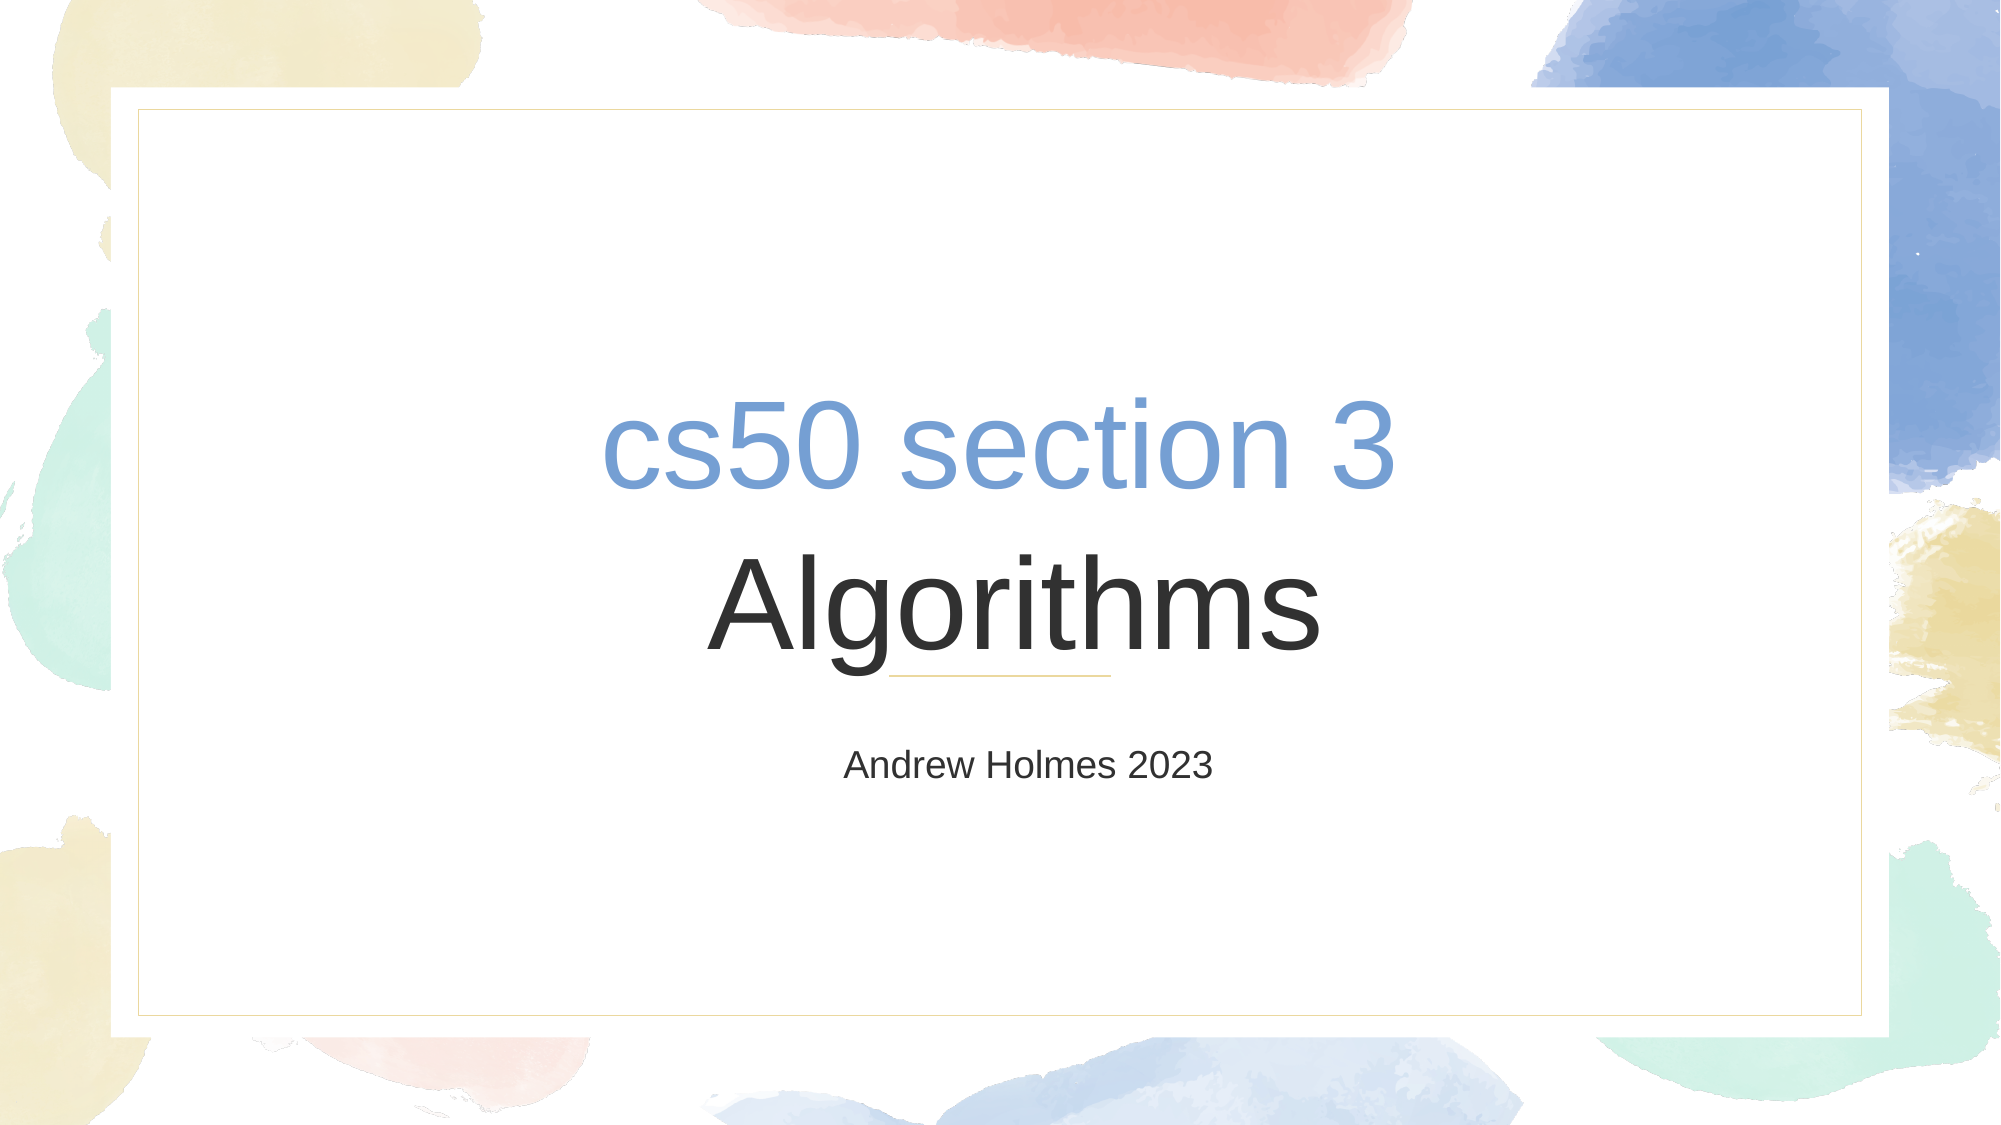

cs50 section 3
Algorithms
Andrew Holmes 2023